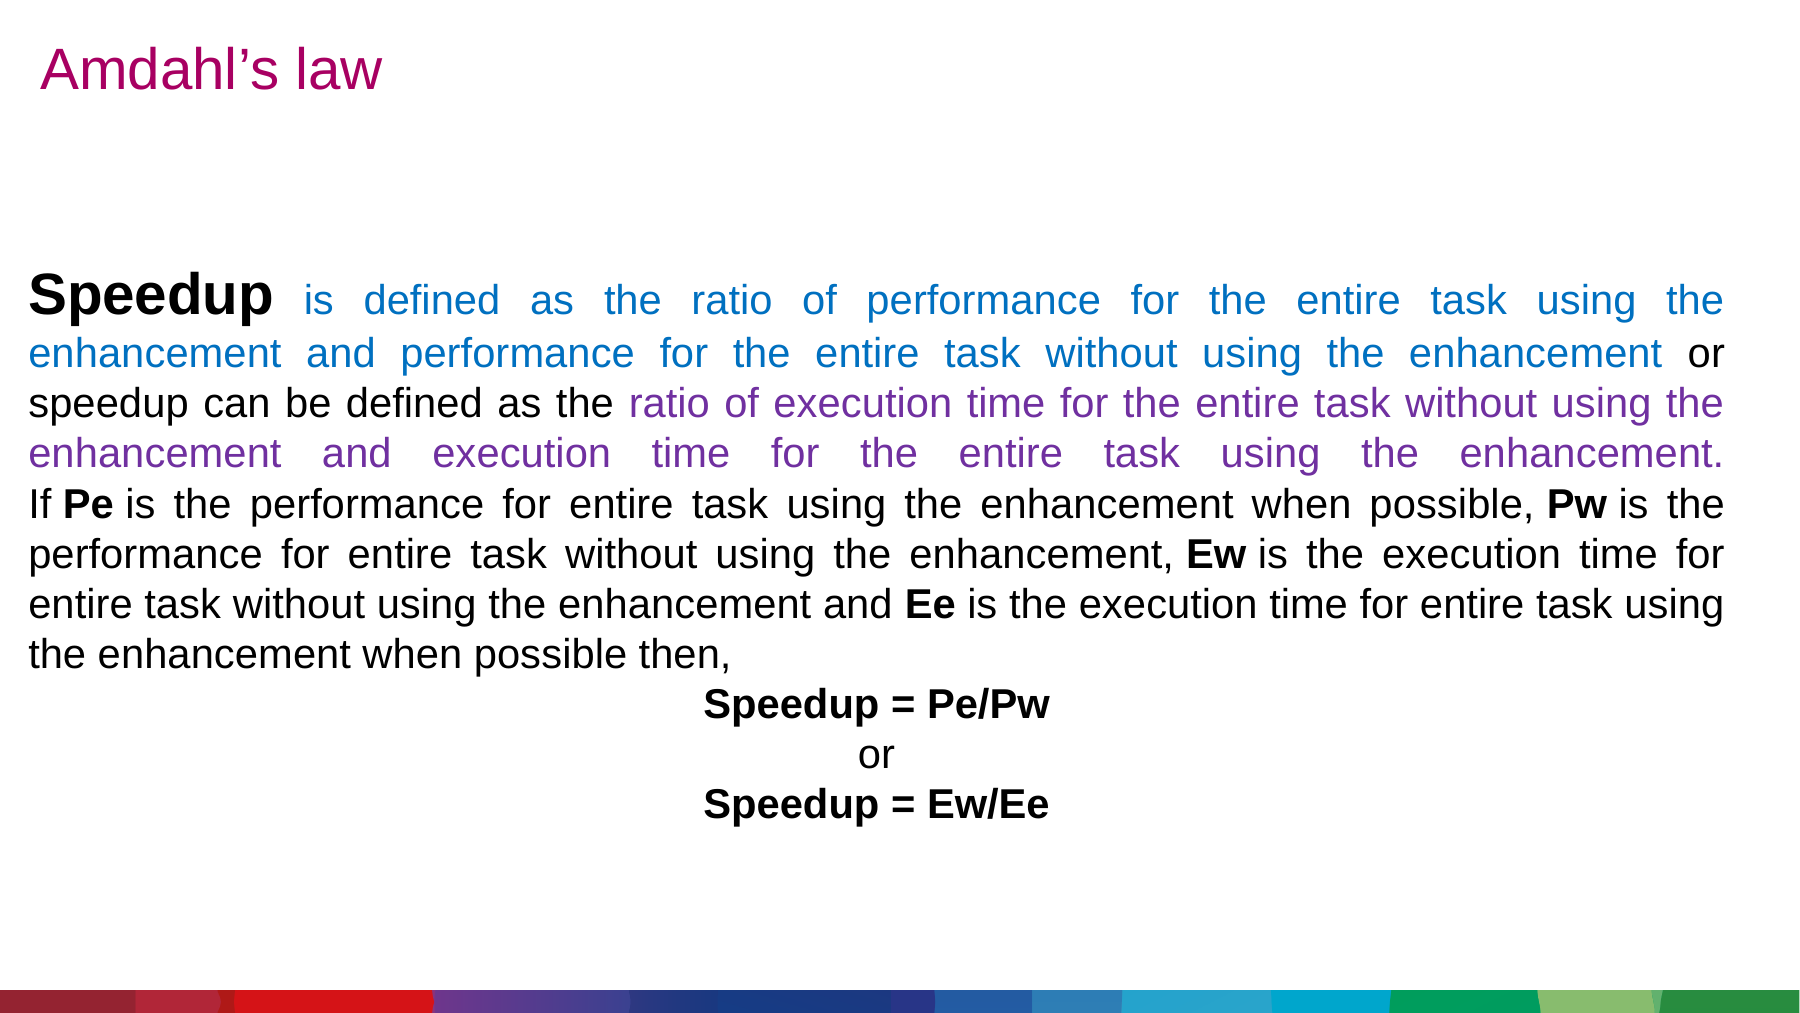

# Amdahl’s law
Speedup is defined as the ratio of performance for the entire task using the enhancement and performance for the entire task without using the enhancement or speedup can be defined as the ratio of execution time for the entire task without using the enhancement and execution time for the entire task using the enhancement.
If Pe is the performance for entire task using the enhancement when possible, Pw is the performance for entire task without using the enhancement, Ew is the execution time for entire task without using the enhancement and Ee is the execution time for entire task using the enhancement when possible then,
Speedup = Pe/Pw
or
Speedup = Ew/Ee